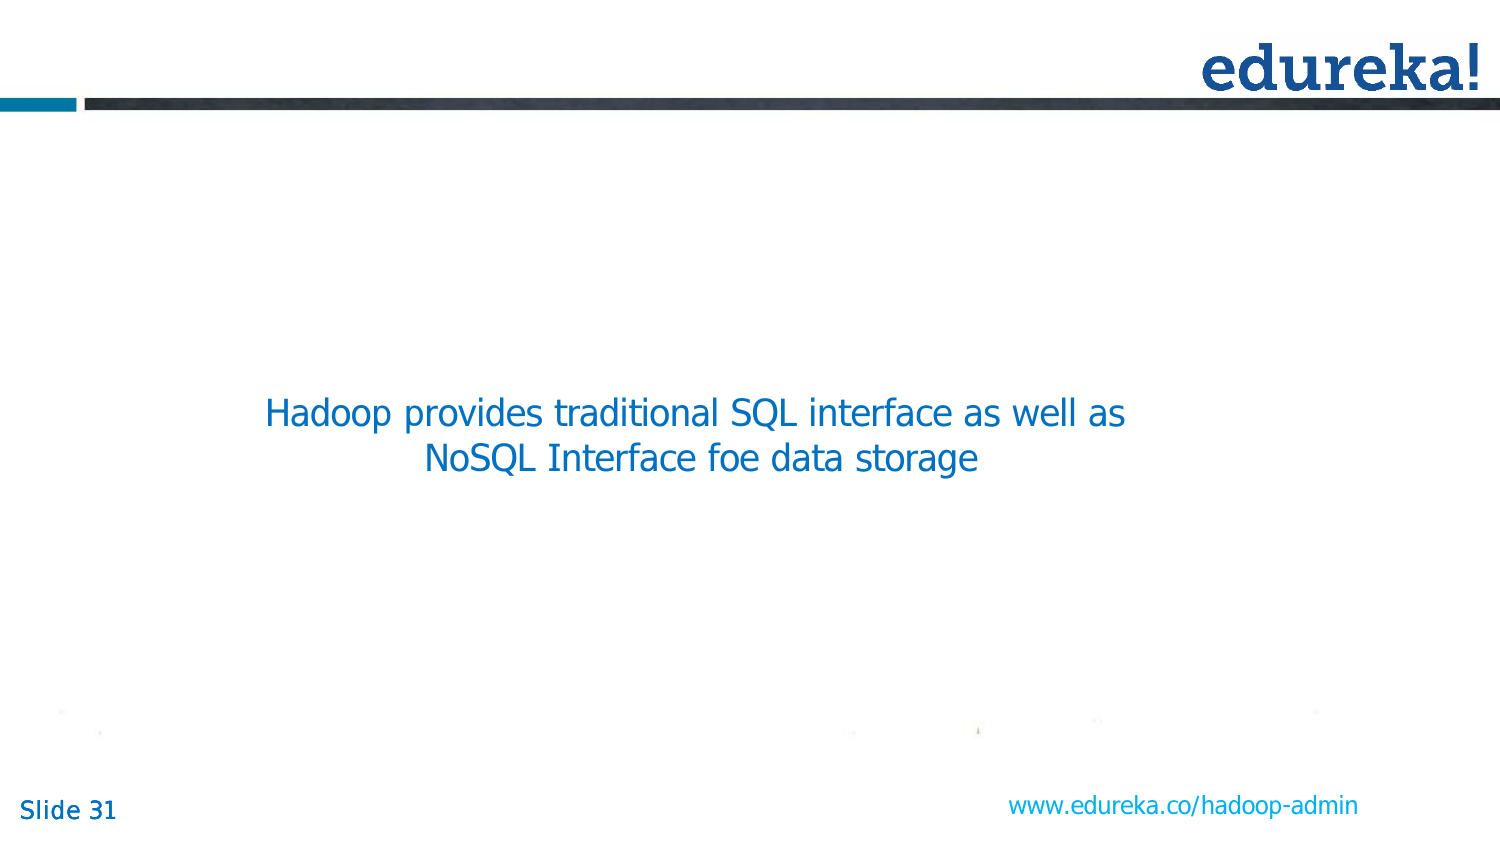

Hadoop provides traditional SQL interface as well as
 NoSQL Interface foe data storage